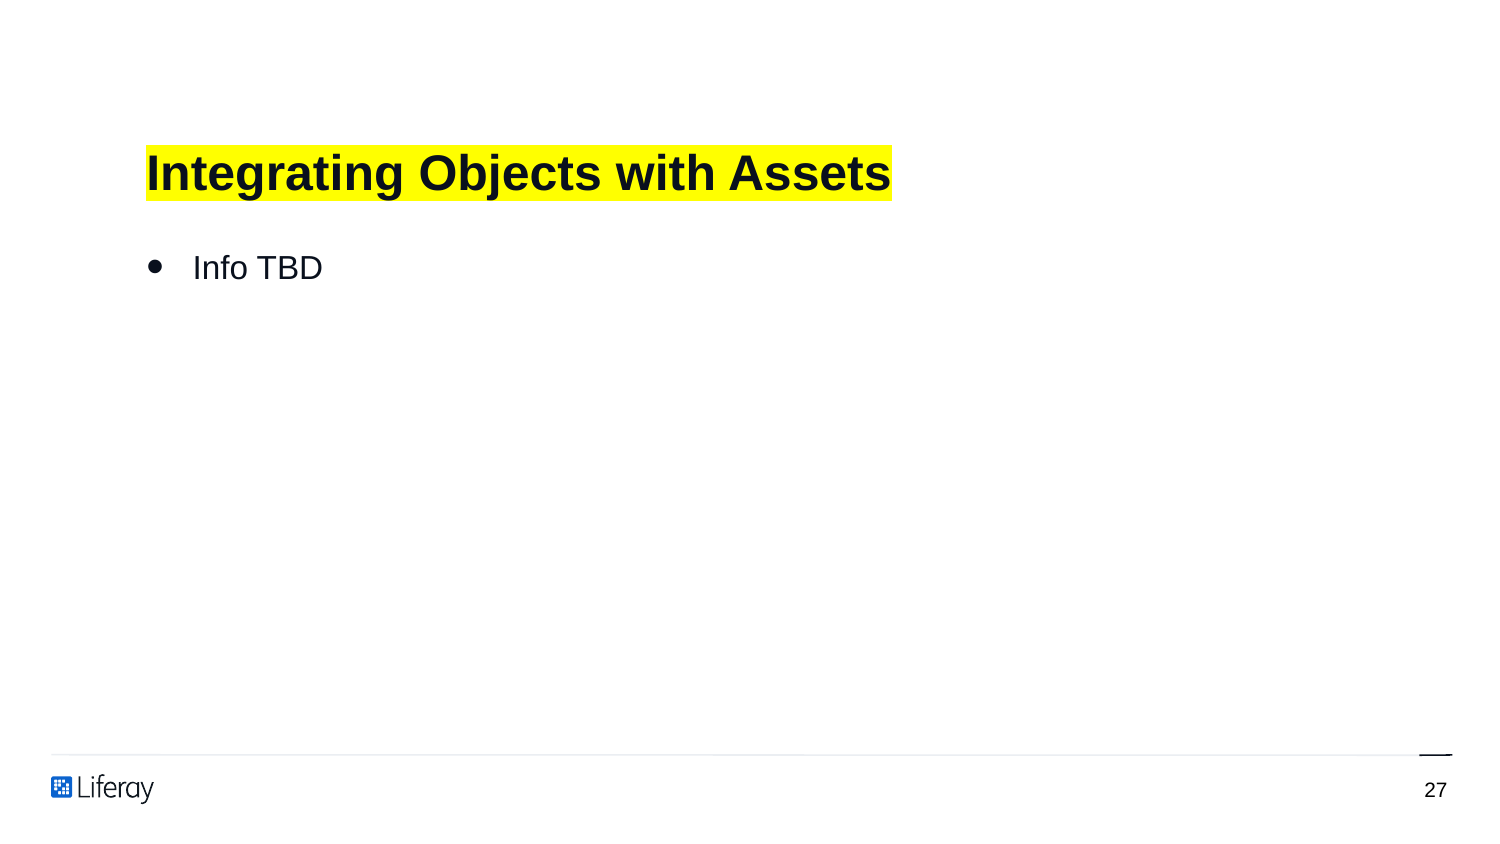

# Integrating Objects with Assets
Info TBD